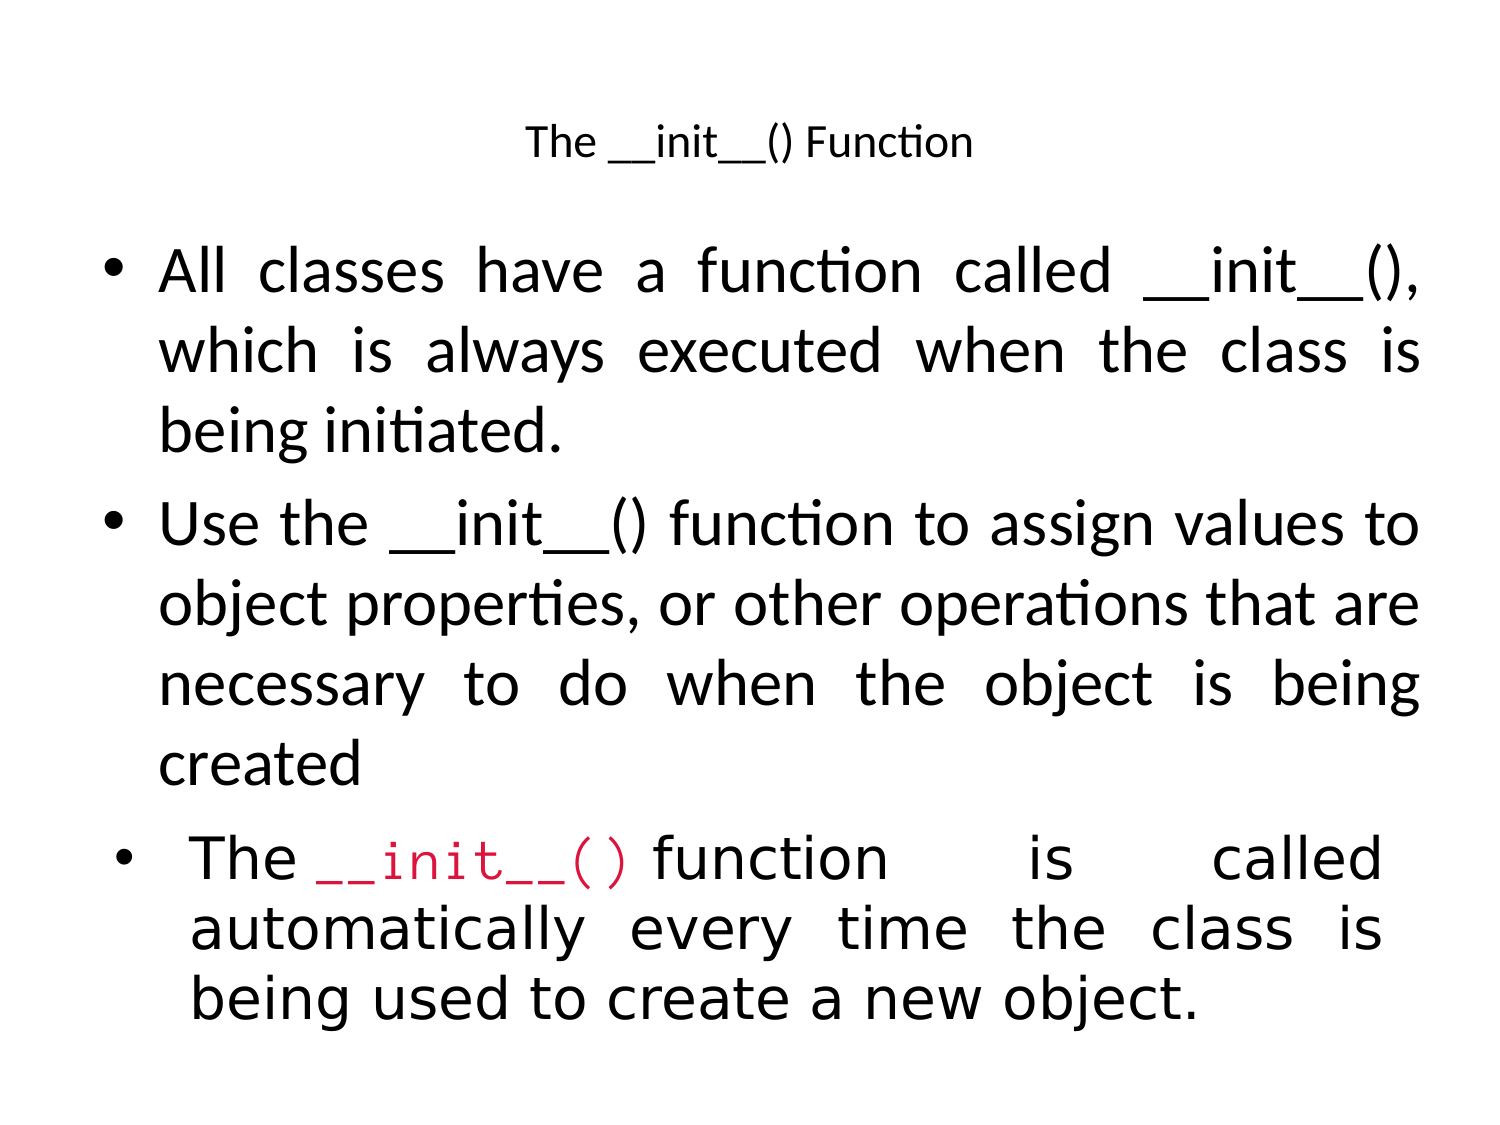

# The __init__() Function
All classes have a function called __init__(), which is always executed when the class is being initiated.
Use the __init__() function to assign values to object properties, or other operations that are necessary to do when the object is being created

The __init__() function is called automatically every time the class is being used to create a new object.